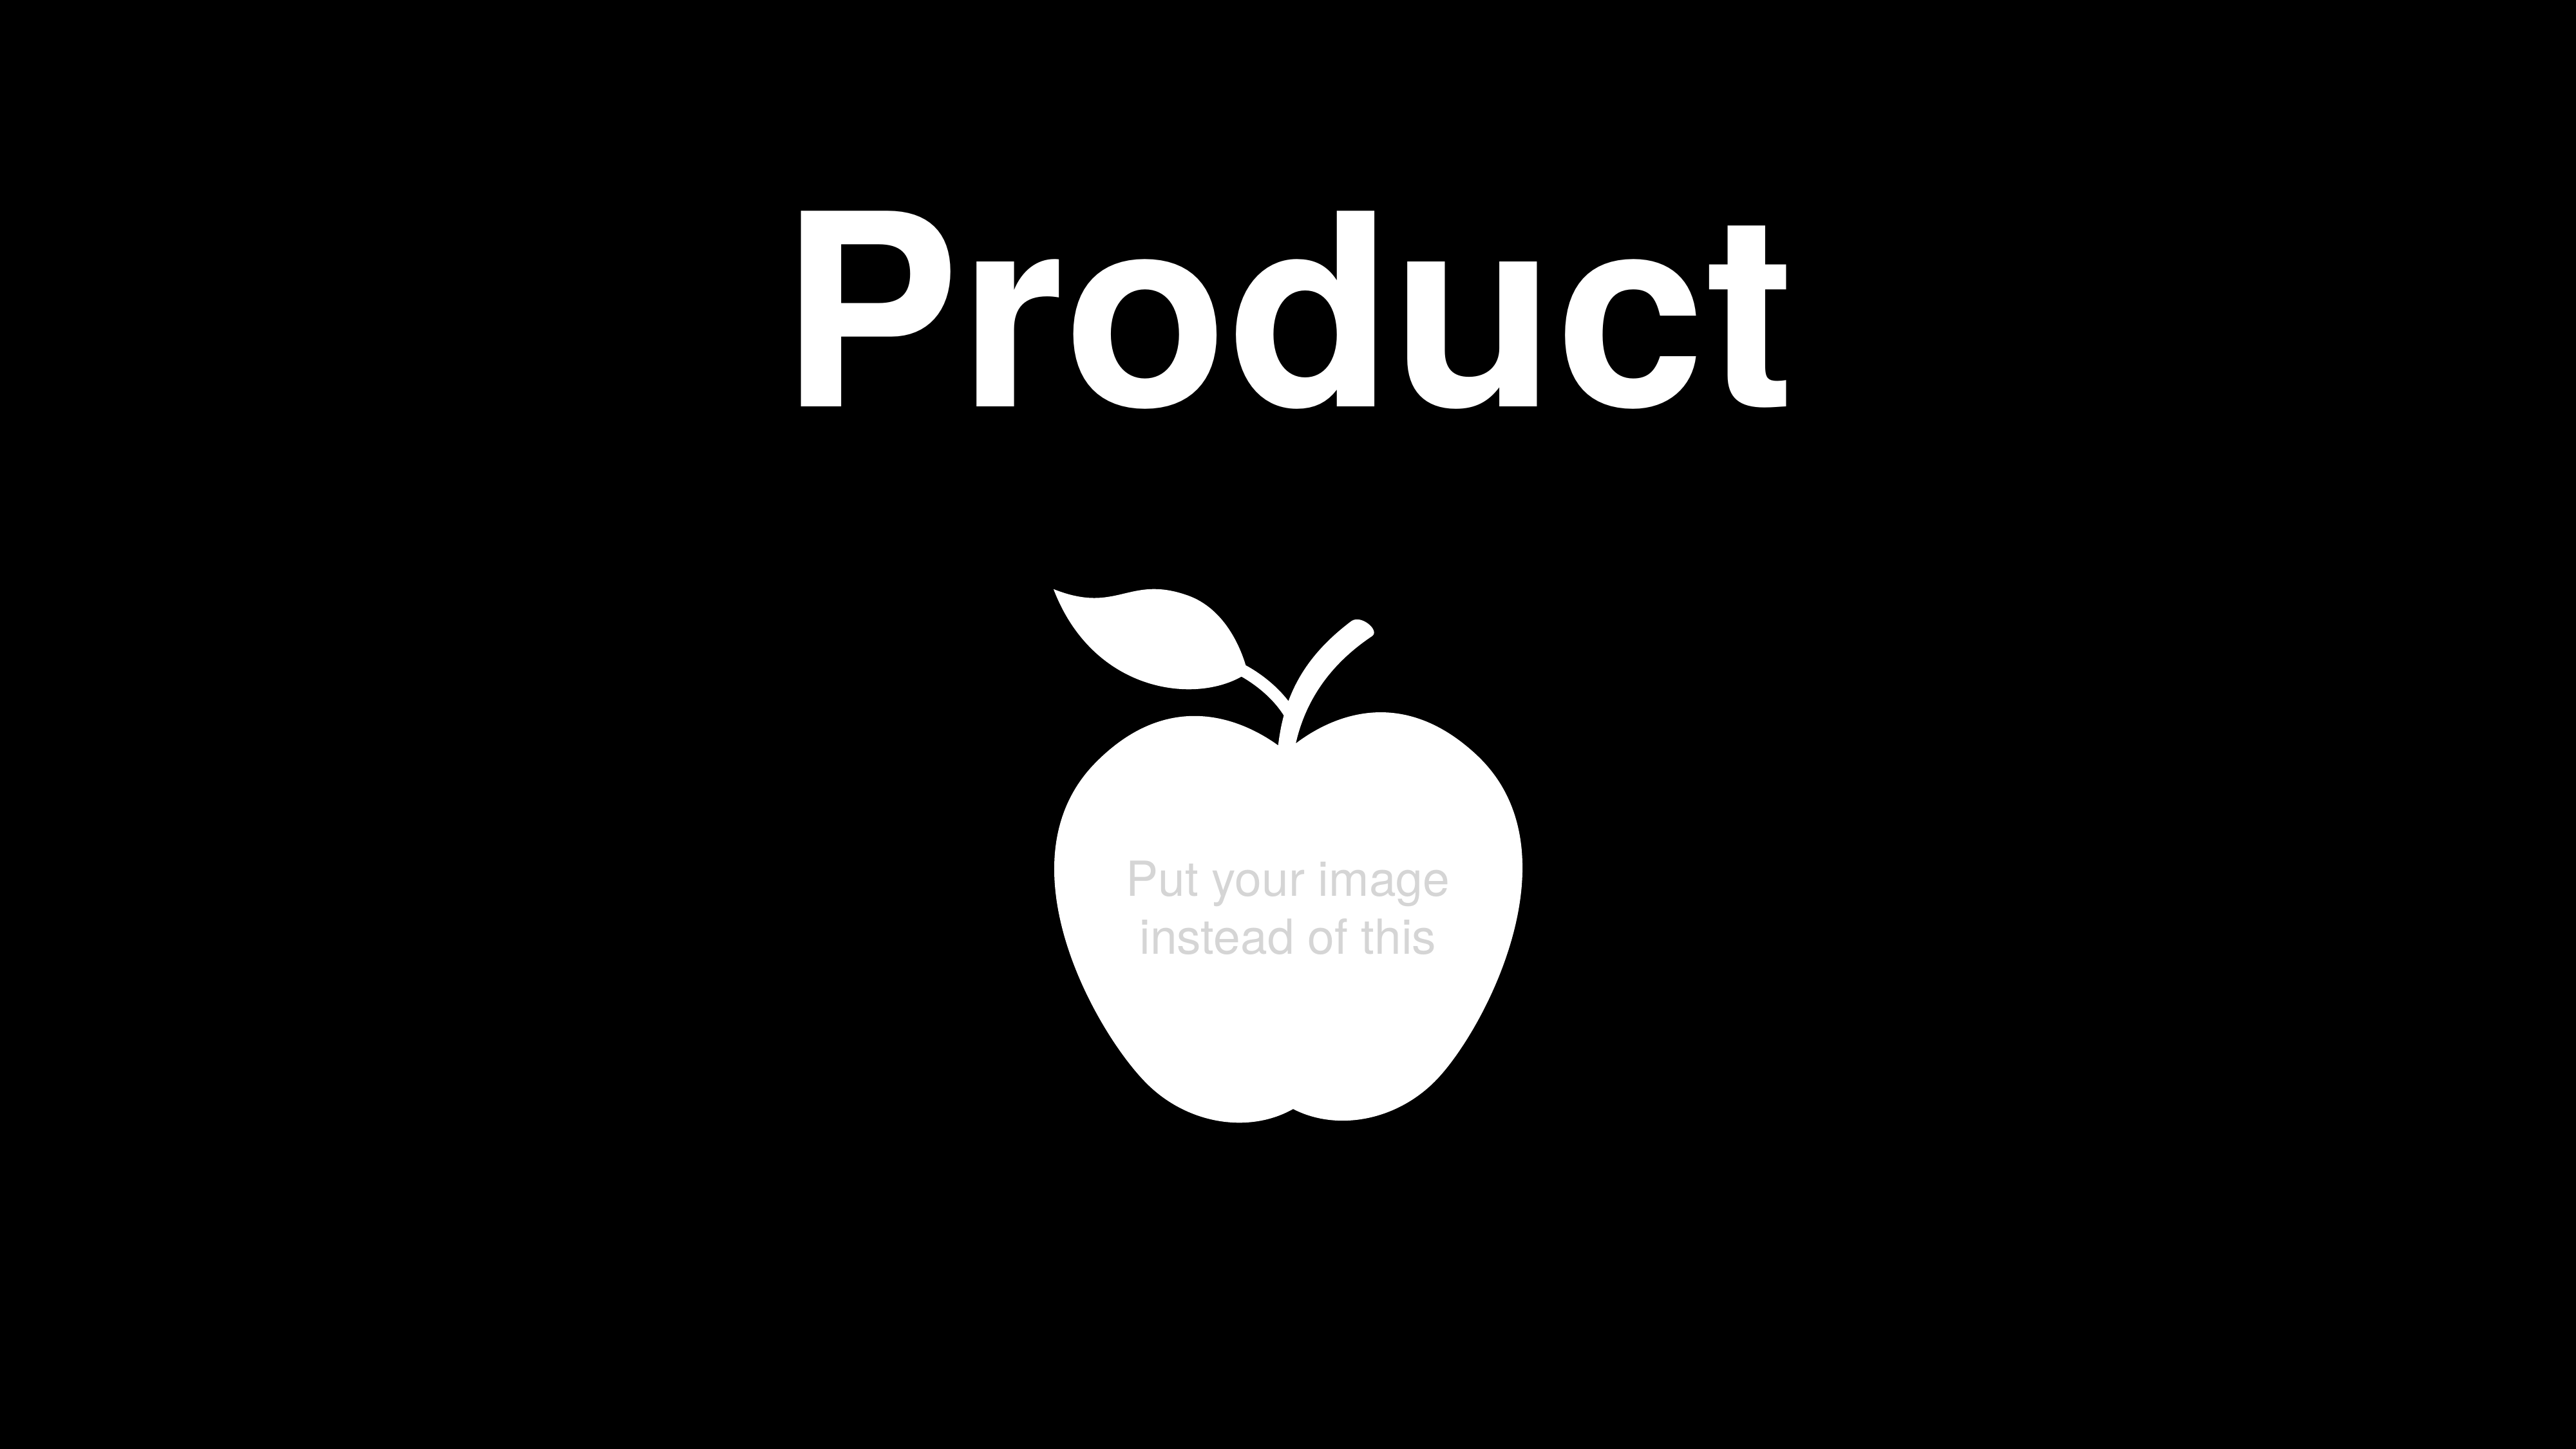

Product

Put your image instead of this